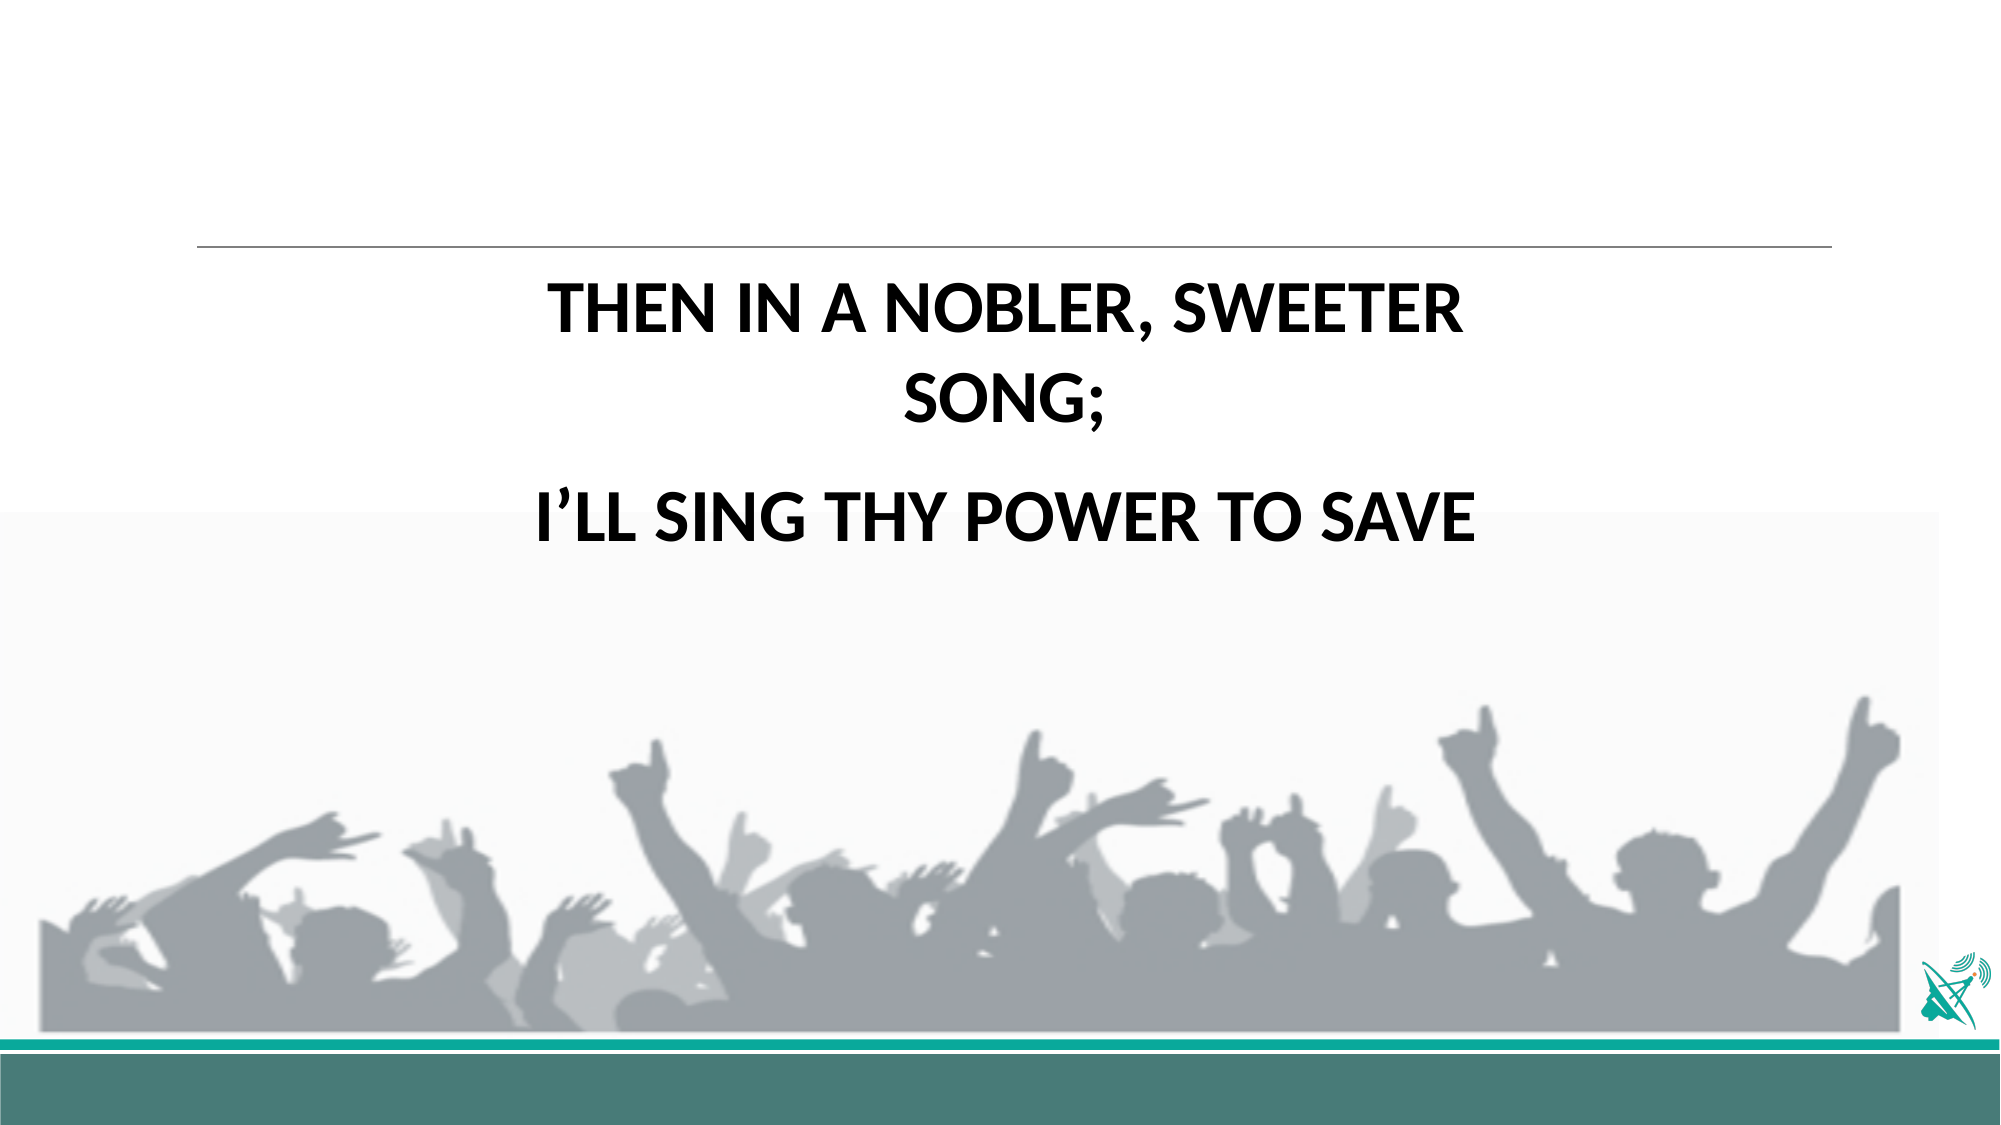

THEN IN A NOBLER, SWEETER SONG;
I’LL SING THY POWER TO SAVE